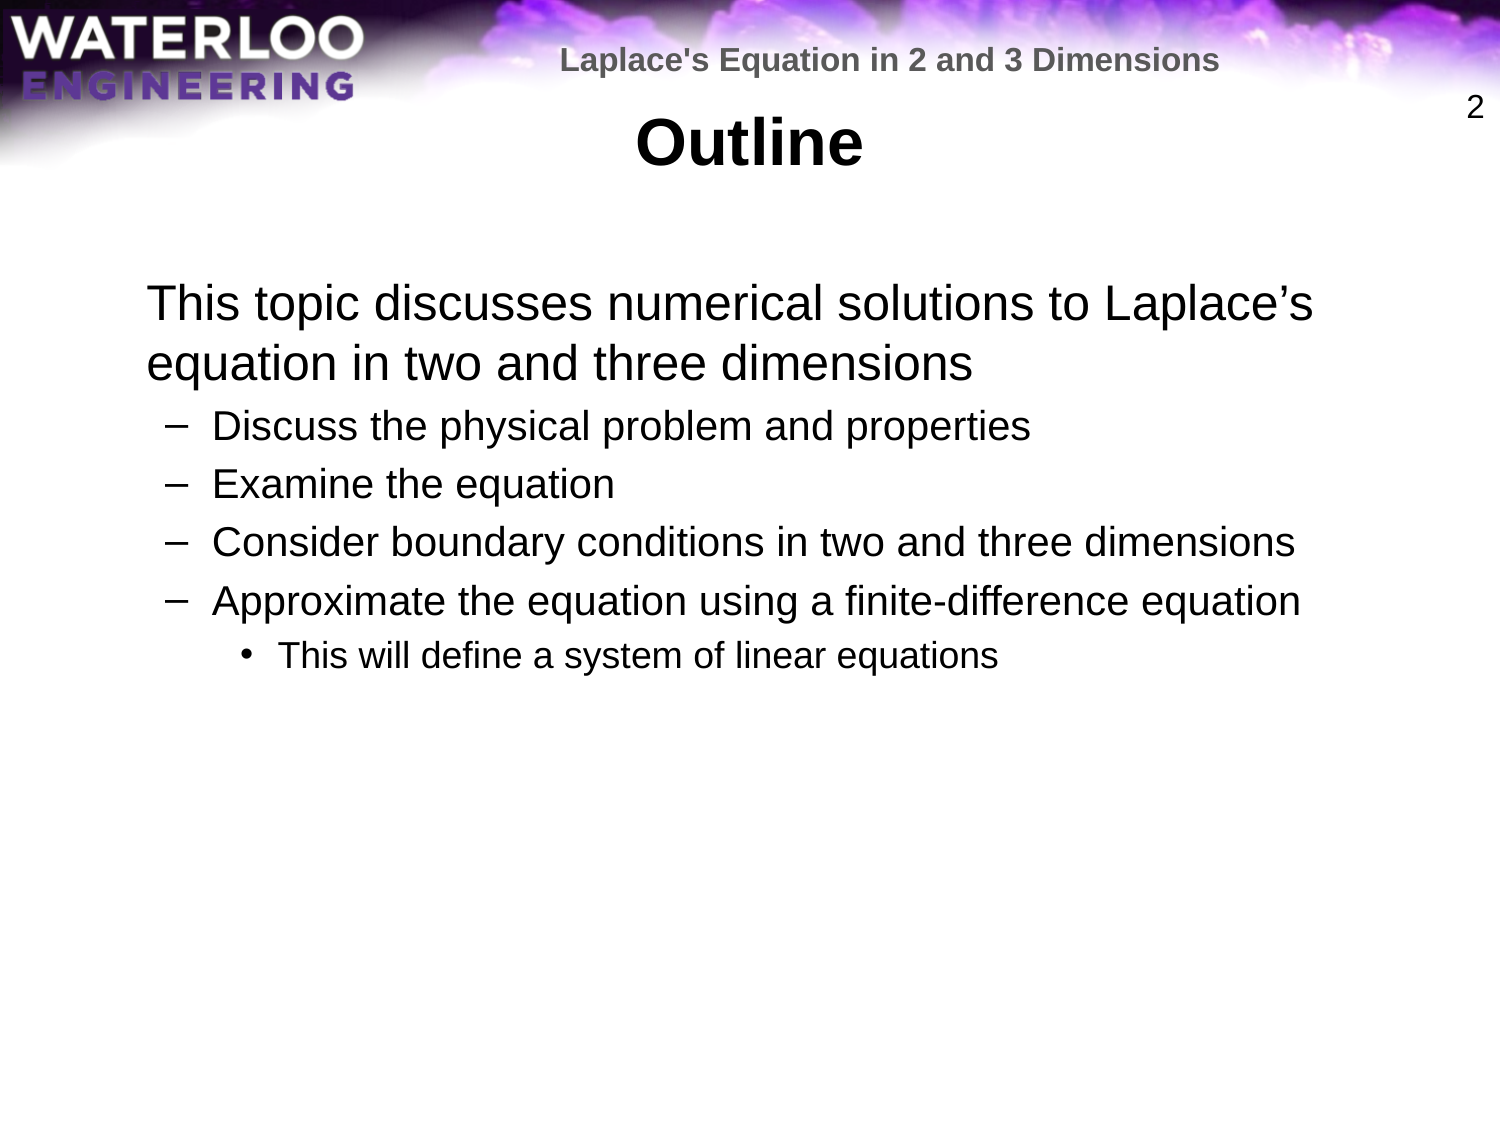

Laplace's Equation in 2 and 3 Dimensions
# Outline
2
	This topic discusses numerical solutions to Laplace’s equation in two and three dimensions
Discuss the physical problem and properties
Examine the equation
Consider boundary conditions in two and three dimensions
Approximate the equation using a finite-difference equation
This will define a system of linear equations